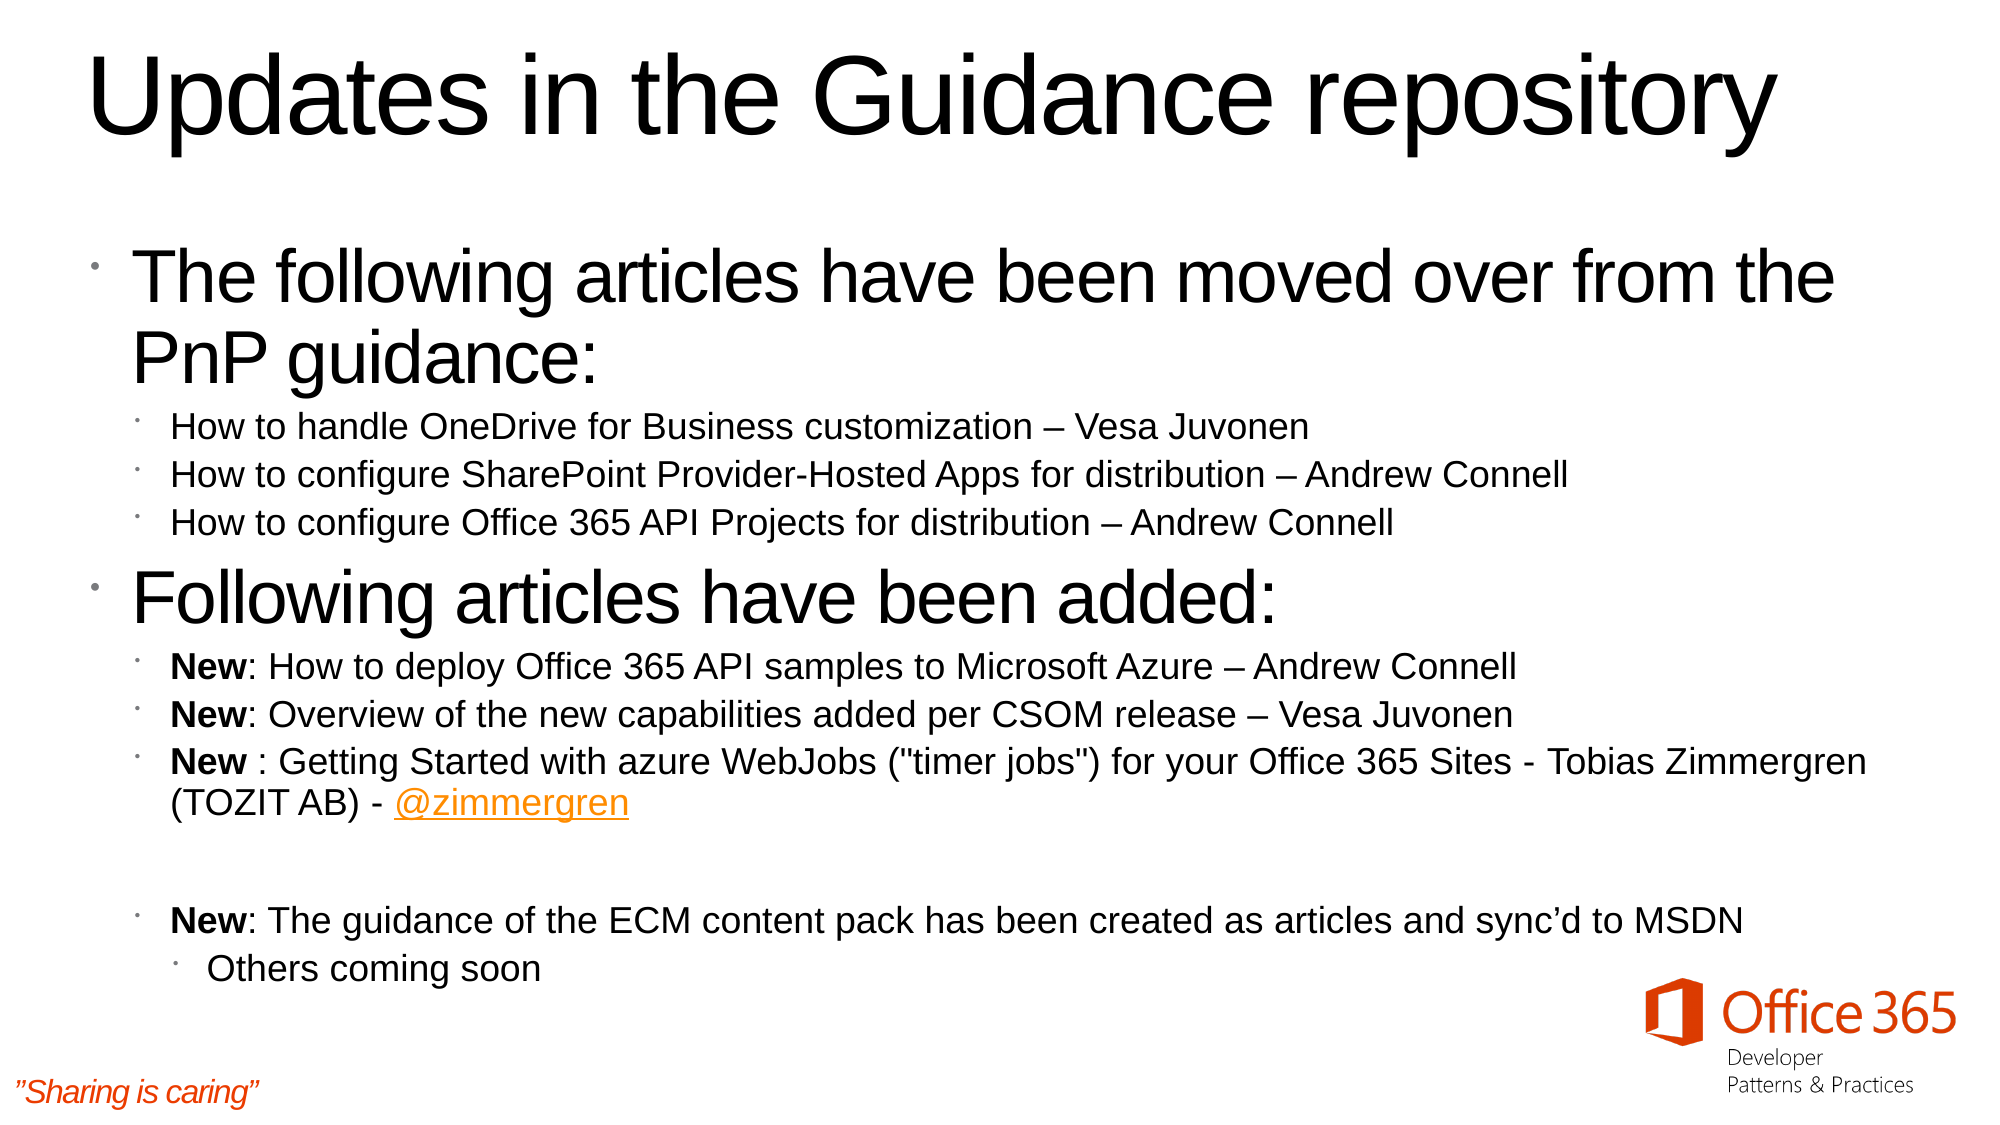

# Updates in the Guidance repository
The following articles have been moved over from the PnP guidance:
How to handle OneDrive for Business customization – Vesa Juvonen
How to configure SharePoint Provider-Hosted Apps for distribution – Andrew Connell
How to configure Office 365 API Projects for distribution – Andrew Connell
Following articles have been added:
New: How to deploy Office 365 API samples to Microsoft Azure – Andrew Connell
New: Overview of the new capabilities added per CSOM release – Vesa Juvonen
New : Getting Started with azure WebJobs ("timer jobs") for your Office 365 Sites - Tobias Zimmergren (TOZIT AB) - @zimmergren

New: The guidance of the ECM content pack has been created as articles and sync’d to MSDN
Others coming soon